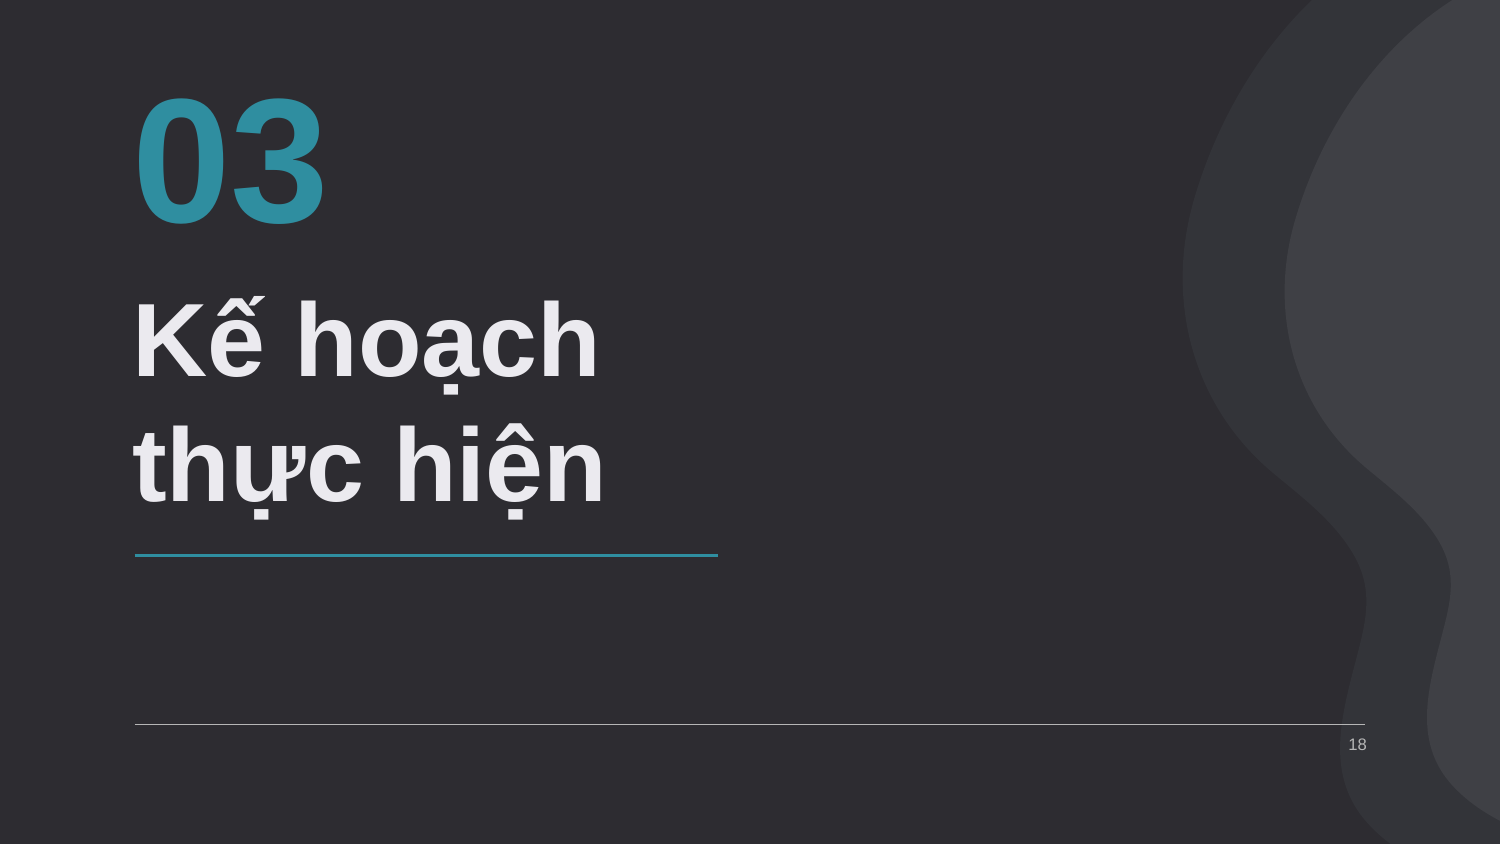

03

# Kế hoạch thực hiện
18